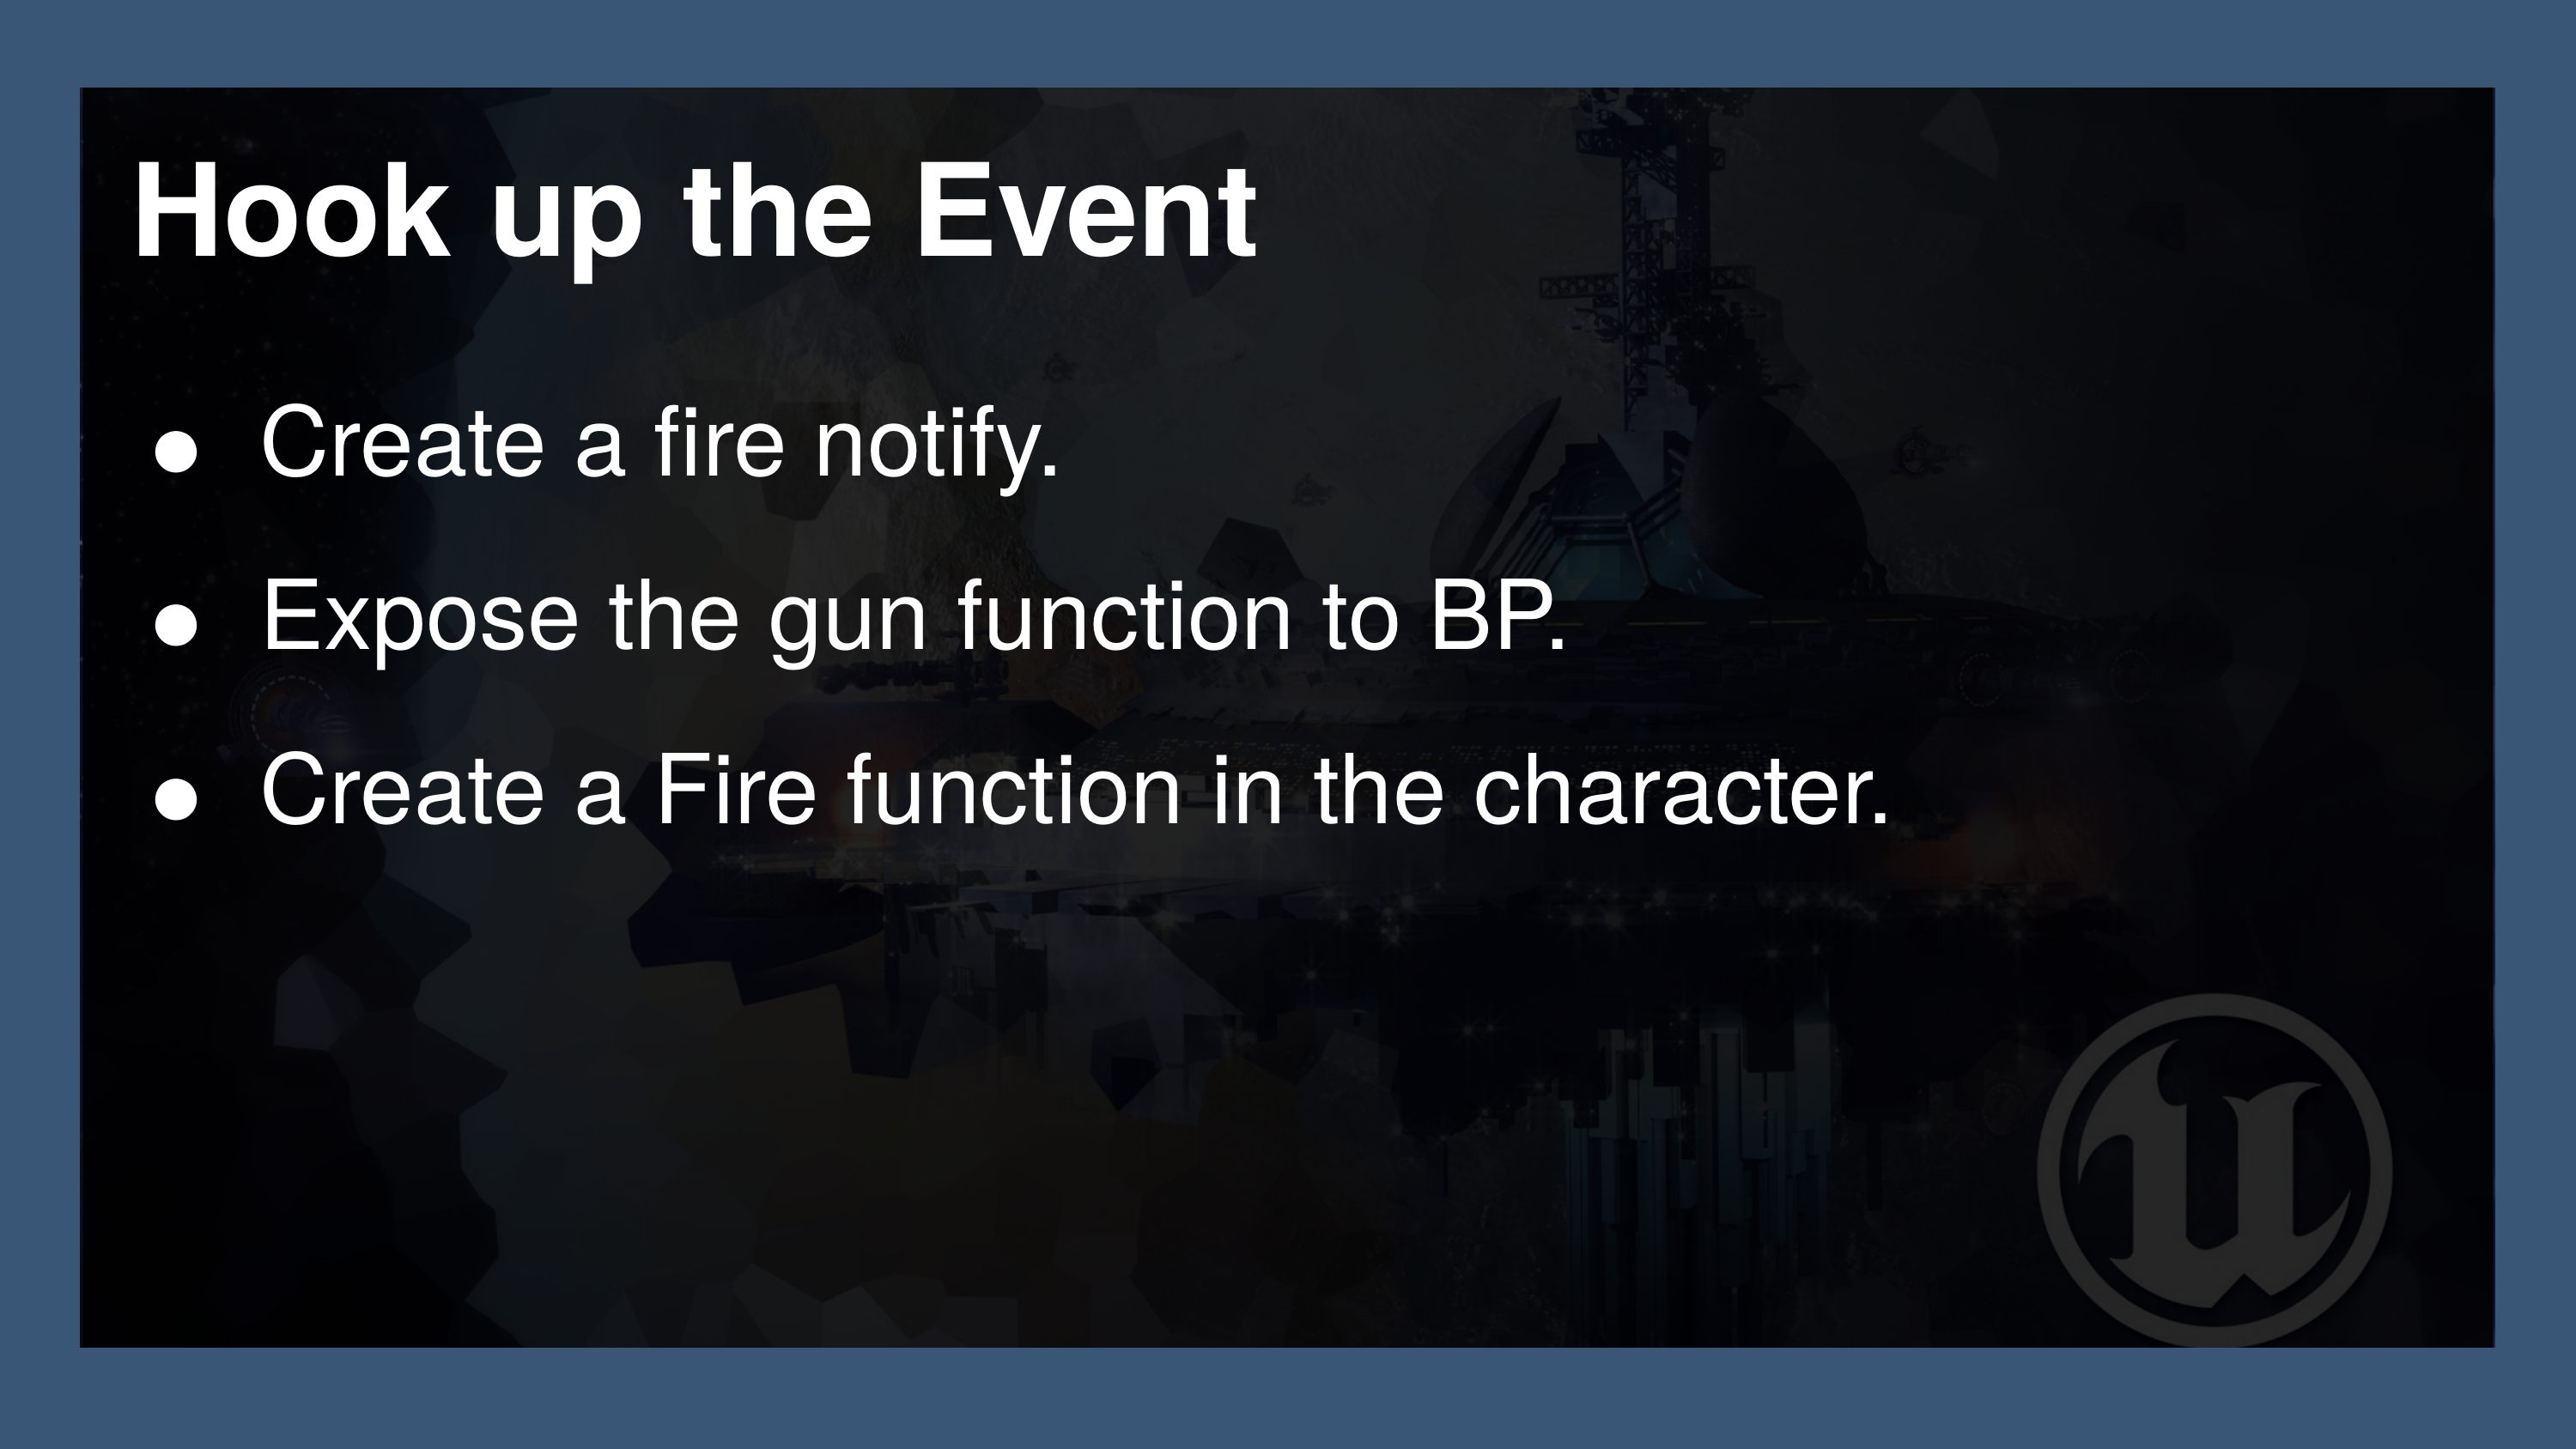

Hook up the Event
Create a fire notify.
Expose the gun function to BP.
Create a Fire function in the character.